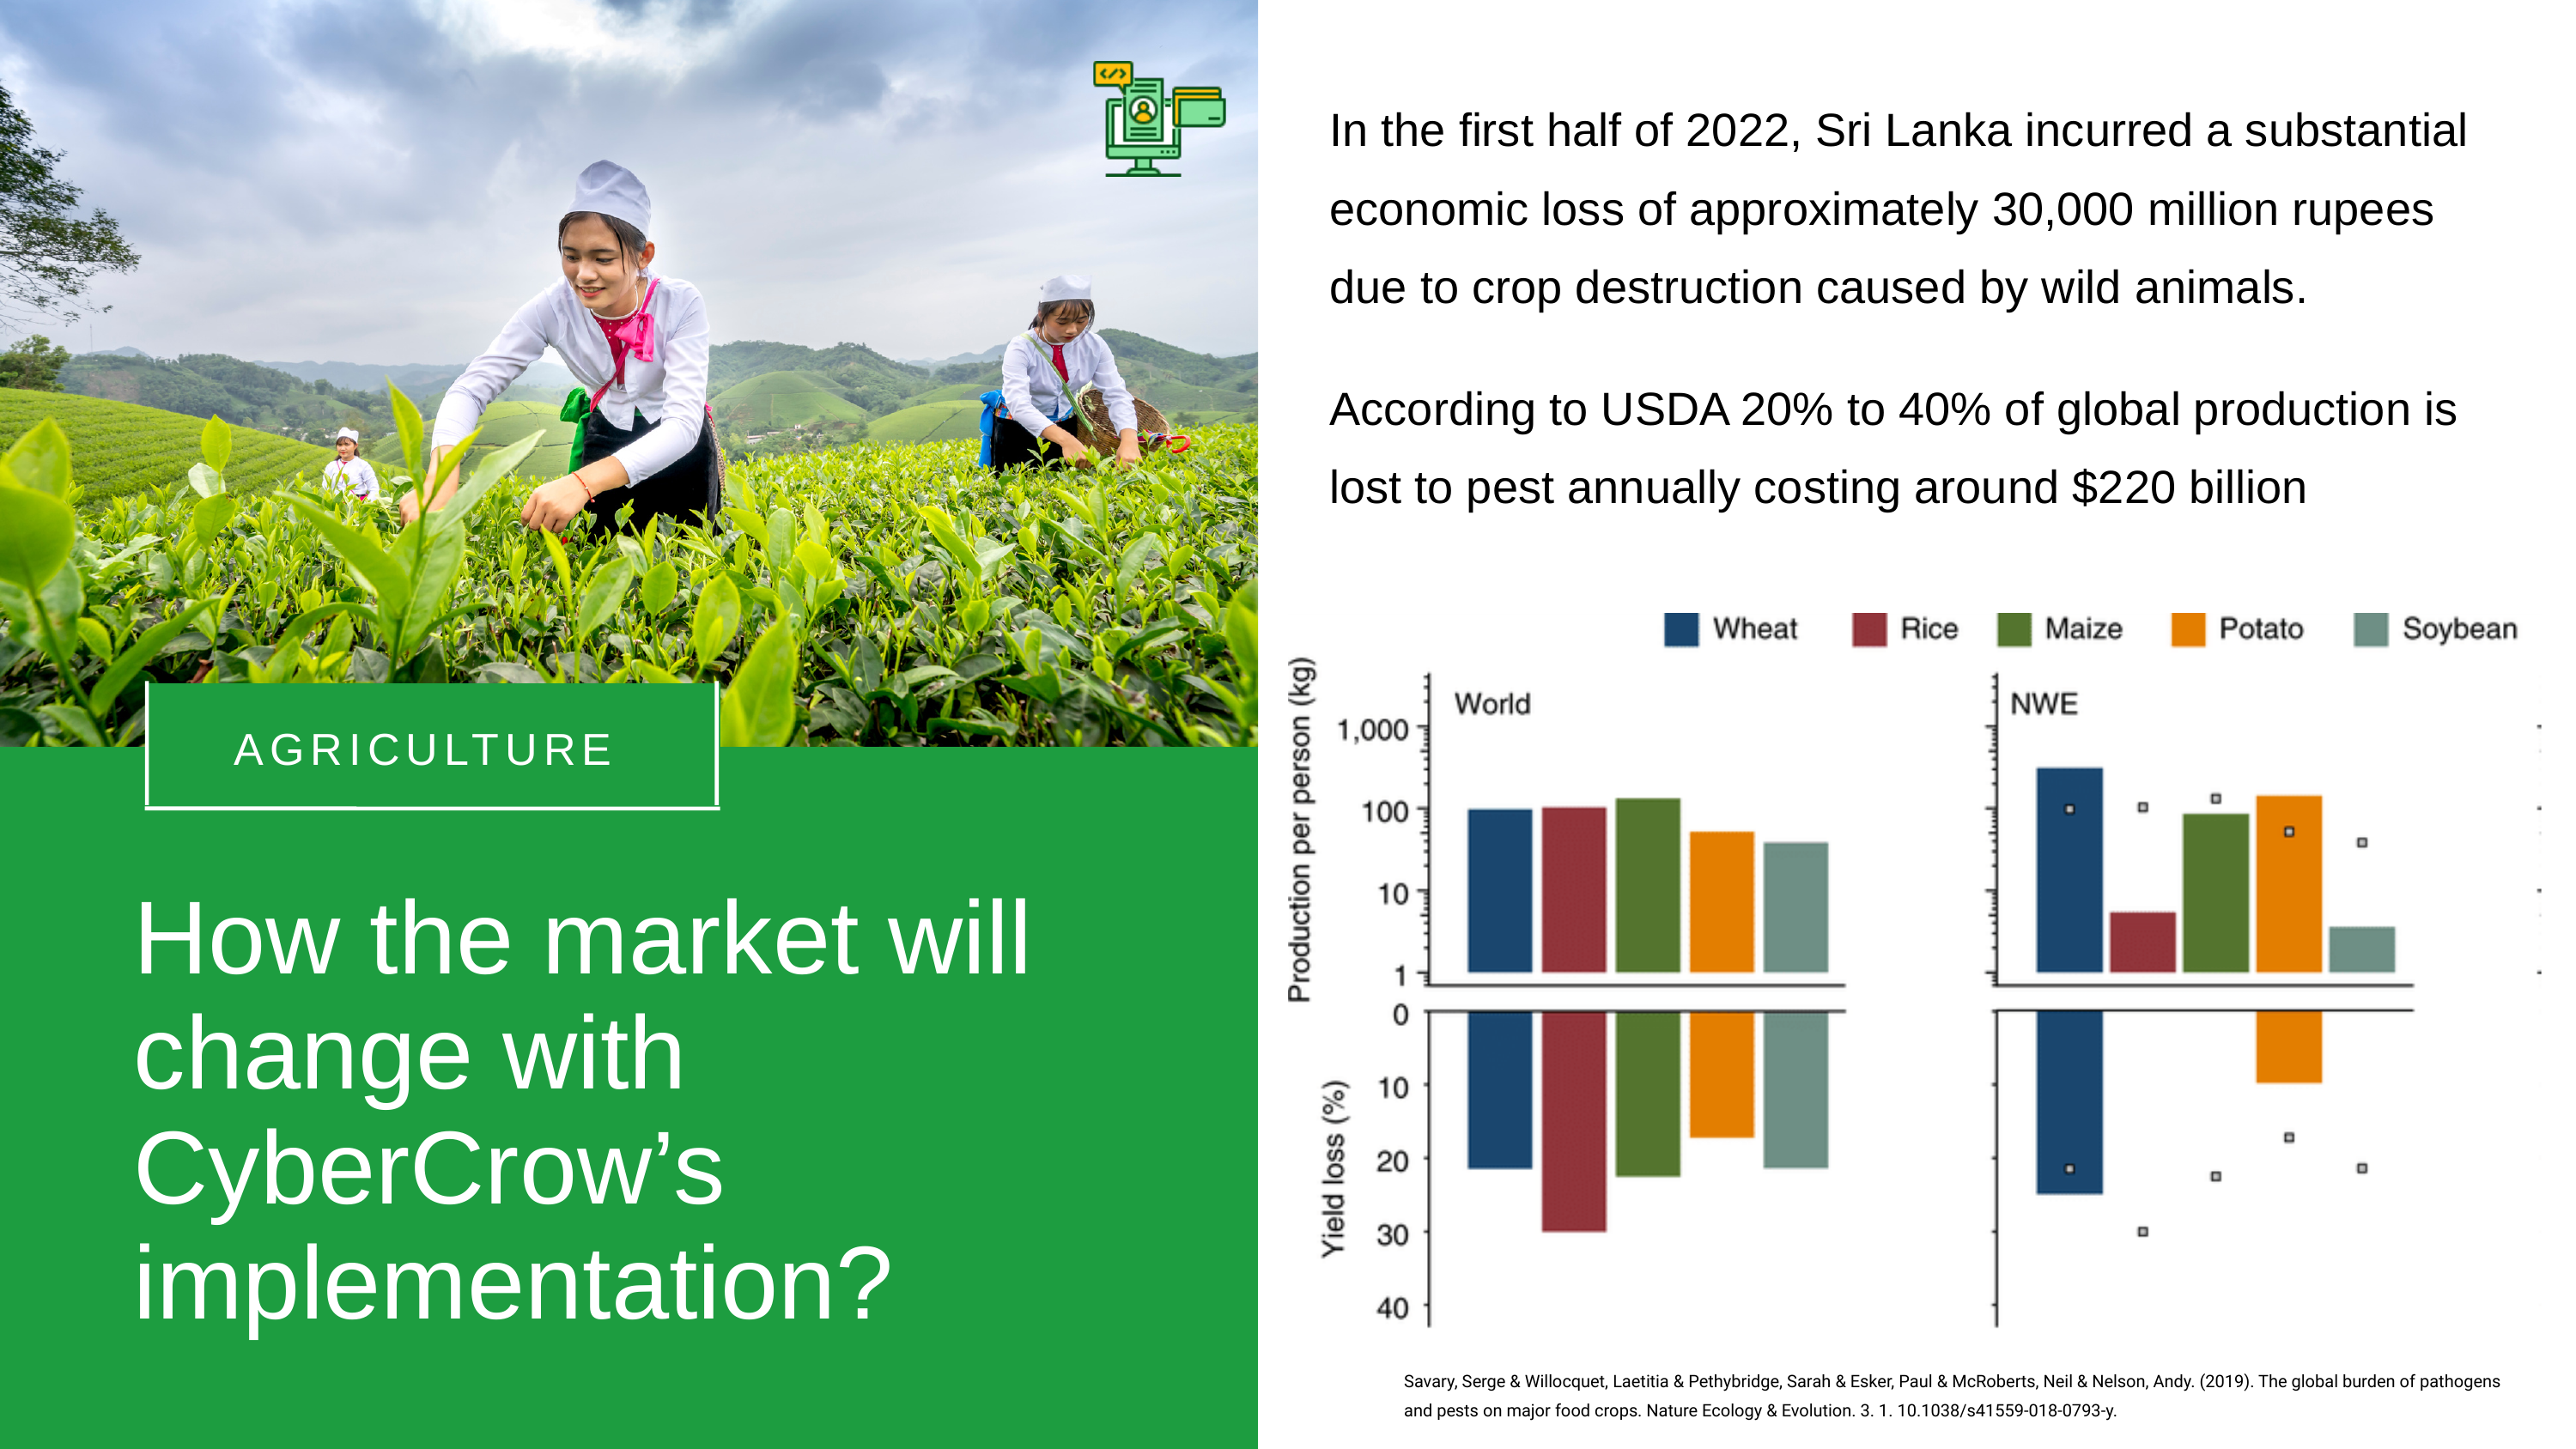

In the first half of 2022, Sri Lanka incurred a substantial economic loss of approximately 30,000 million rupees due to crop destruction caused by wild animals.
According to USDA 20% to 40% of global production is lost to pest annually costing around $220 billion

AGRICULTURE

How the market will change with CyberCrow’s implementation?
Savary, Serge & Willocquet, Laetitia & Pethybridge, Sarah & Esker, Paul & McRoberts, Neil & Nelson, Andy. (2019). The global burden of pathogens and pests on major food crops. Nature Ecology & Evolution. 3. 1. 10.1038/s41559-018-0793-y.